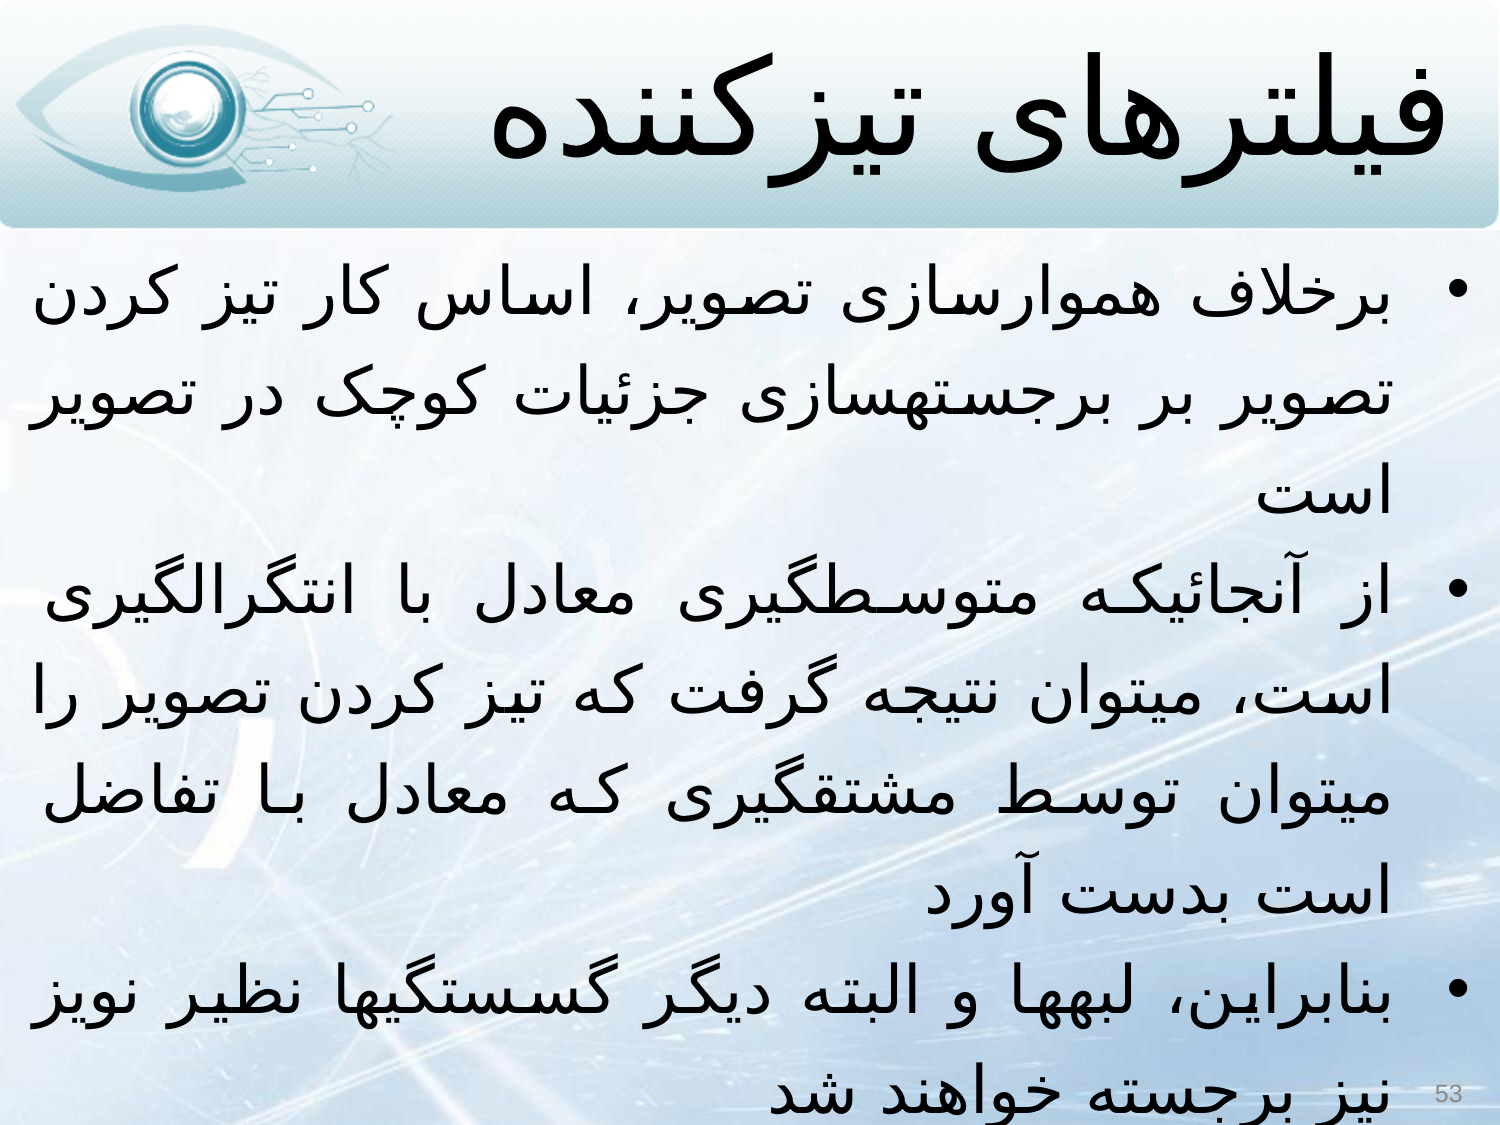

# فیلترهای تیزکننده
برخلاف هموارسازی تصویر، اساس کار تیز کردن تصویر بر برجسته‏سازی جزئیات کوچک در تصویر است
از آنجائیکه متوسط‏گیری معادل با انتگرال‏گیری است، می‏توان نتیجه گرفت که تیز کردن تصویر را می‏توان توسط مشتق‏گیری که معادل با تفاضل است بدست آورد
بنابراین، لبه‏ها و البته دیگر گسستگی‏ها نظیر نویز نیز برجسته خواهند شد
53